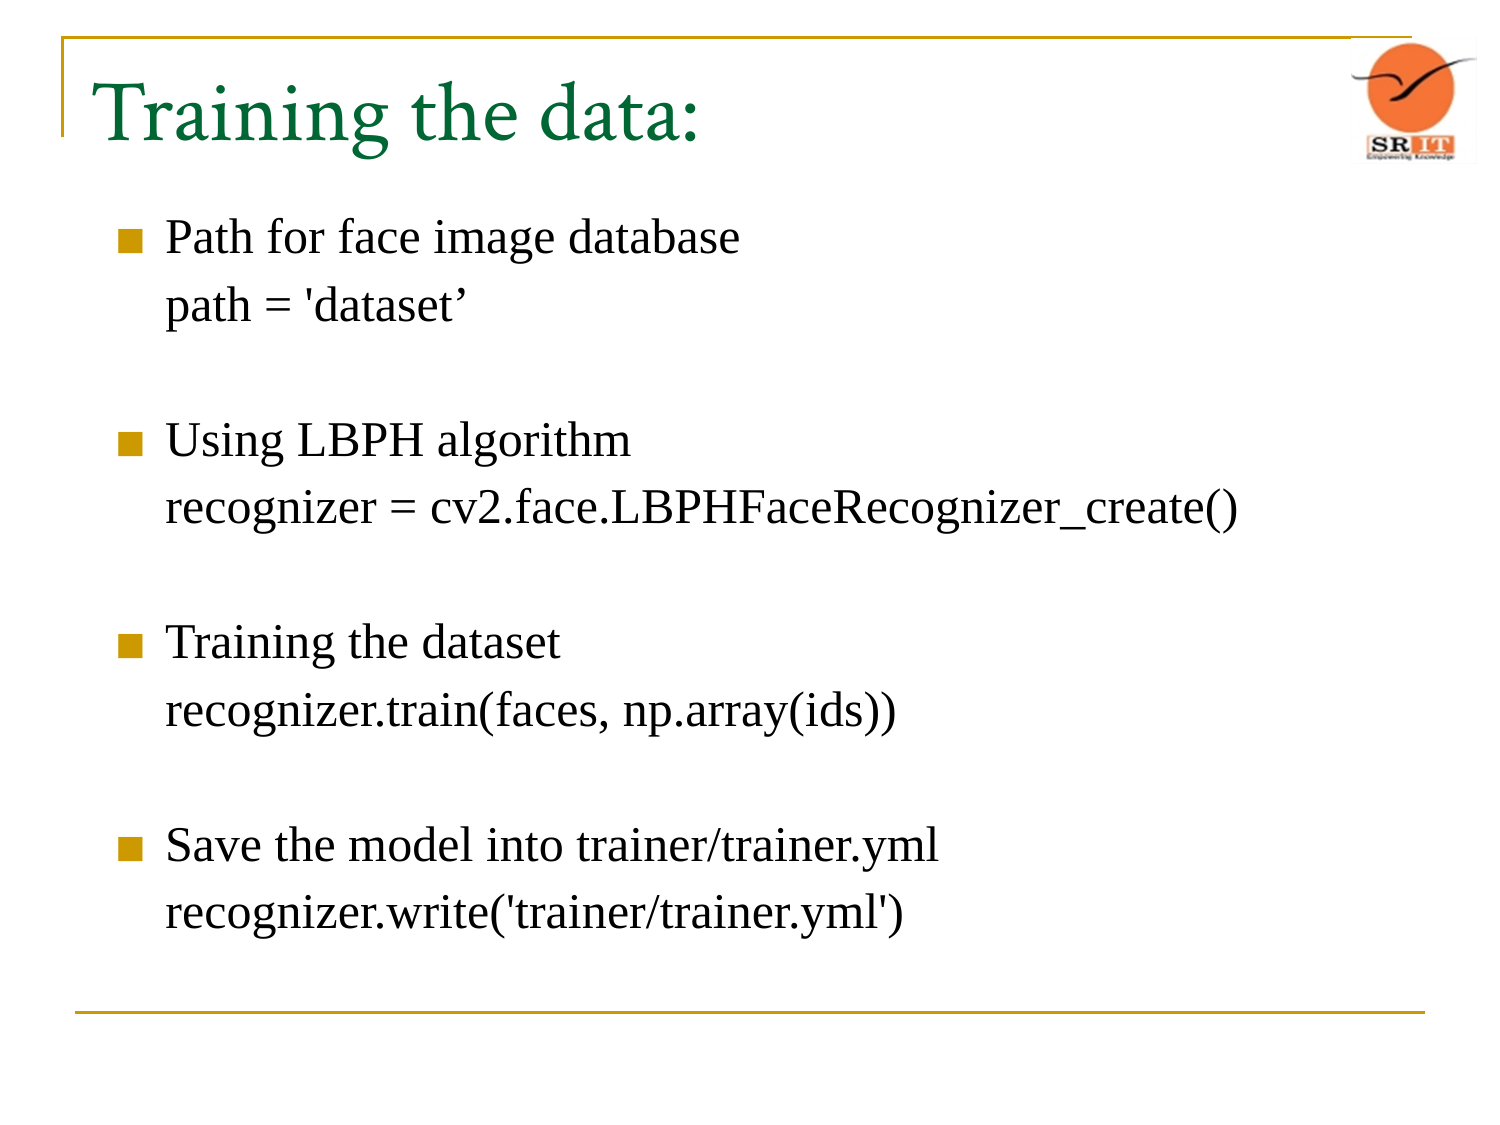

# Training the data:
Path for face image database
    path = 'dataset’

Using LBPH algorithm
    recognizer = cv2.face.LBPHFaceRecognizer_create()

Training the dataset
    recognizer.train(faces, np.array(ids))

Save the model into trainer/trainer.yml
    recognizer.write('trainer/trainer.yml')